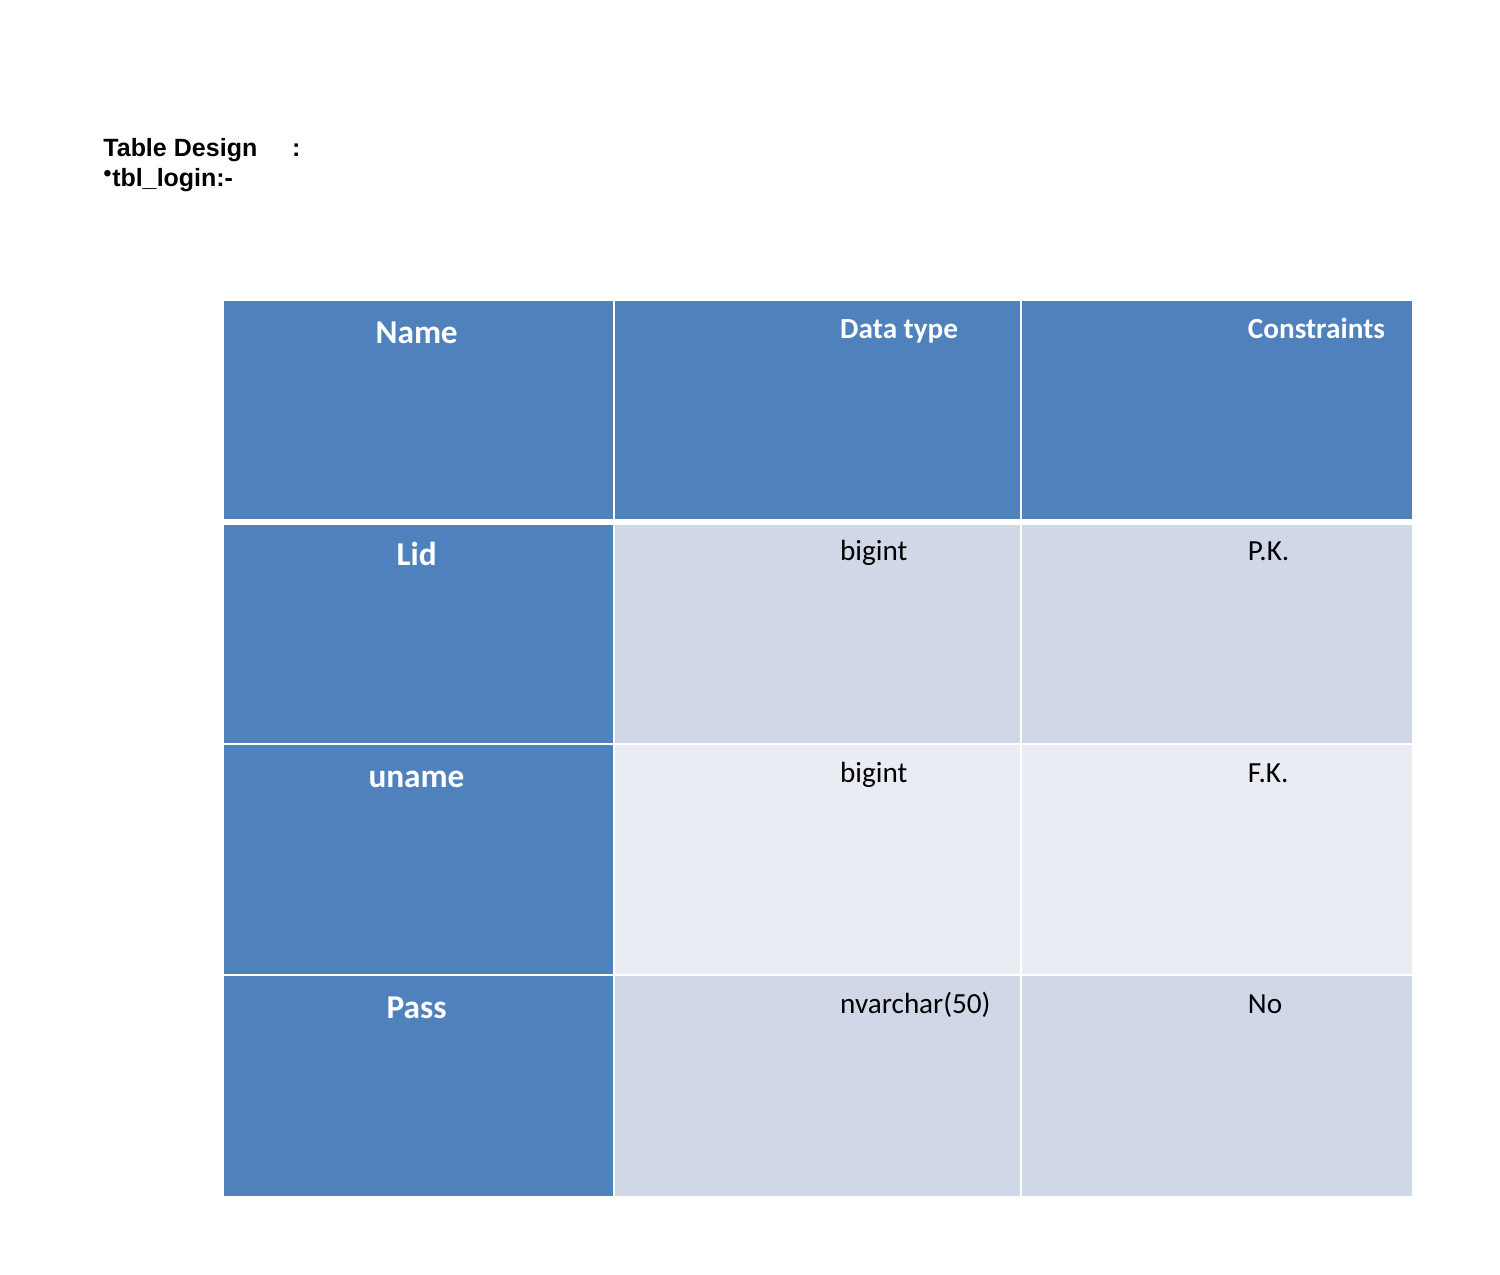

Table Design     :
tbl_login:-

| Name | Data type | Constraints |
| --- | --- | --- |
| Lid | bigint | P.K. |
| uname | bigint | F.K. |
| Pass | nvarchar(50) | No |